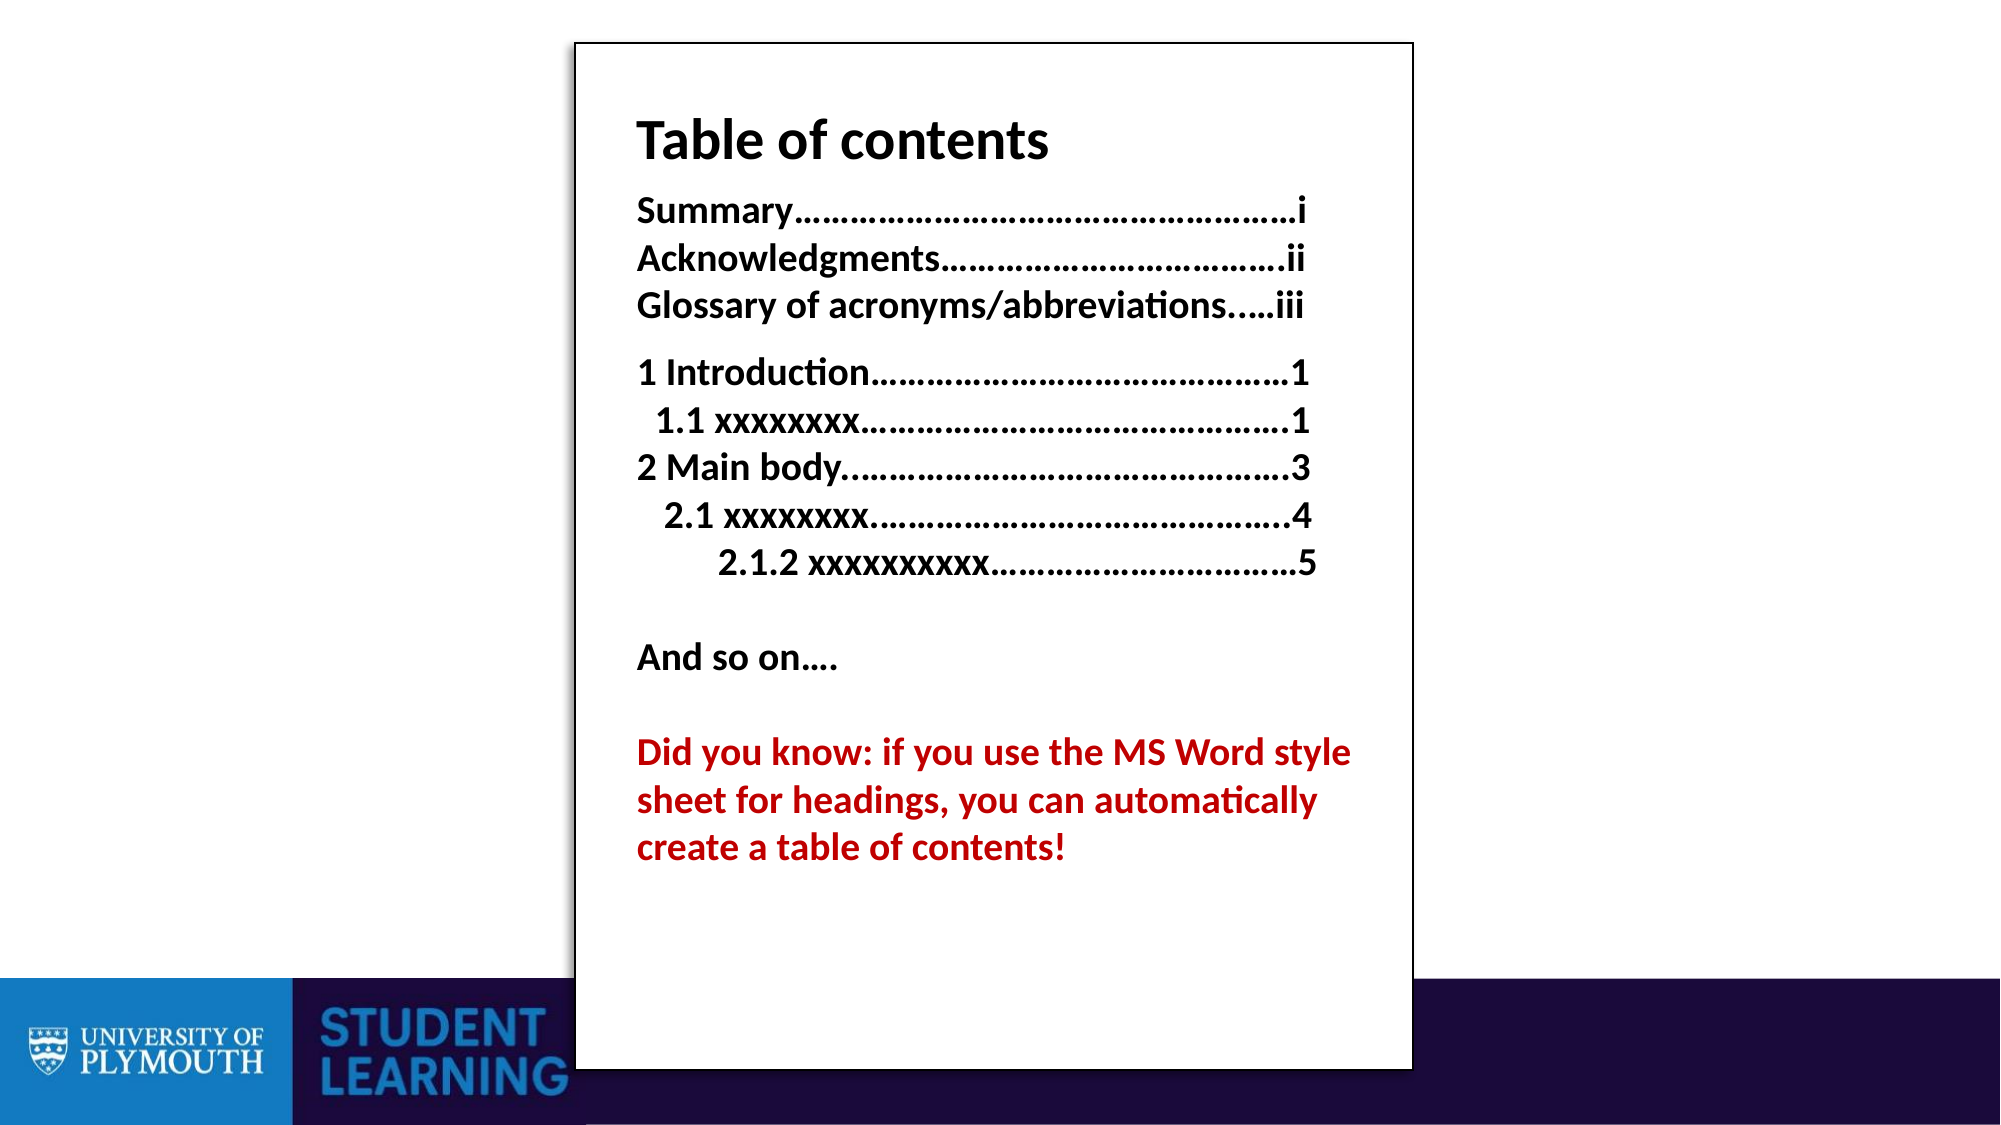

Table of contents

Summary………………………………………………i
Acknowledgments……………………………….ii
Glossary of acronyms/abbreviations..…iii

1 Introduction………………………………………1
  1.1 xxxxxxxx……………………………………….1
2 Main body..……………………………………….3
   2.1 xxxxxxxx.……………………………………..4
         2.1.2 xxxxxxxxxx……………………………5

And so on….

Did you know: if you use the MS Word style sheet for headings, you can automatically create a table of contents!